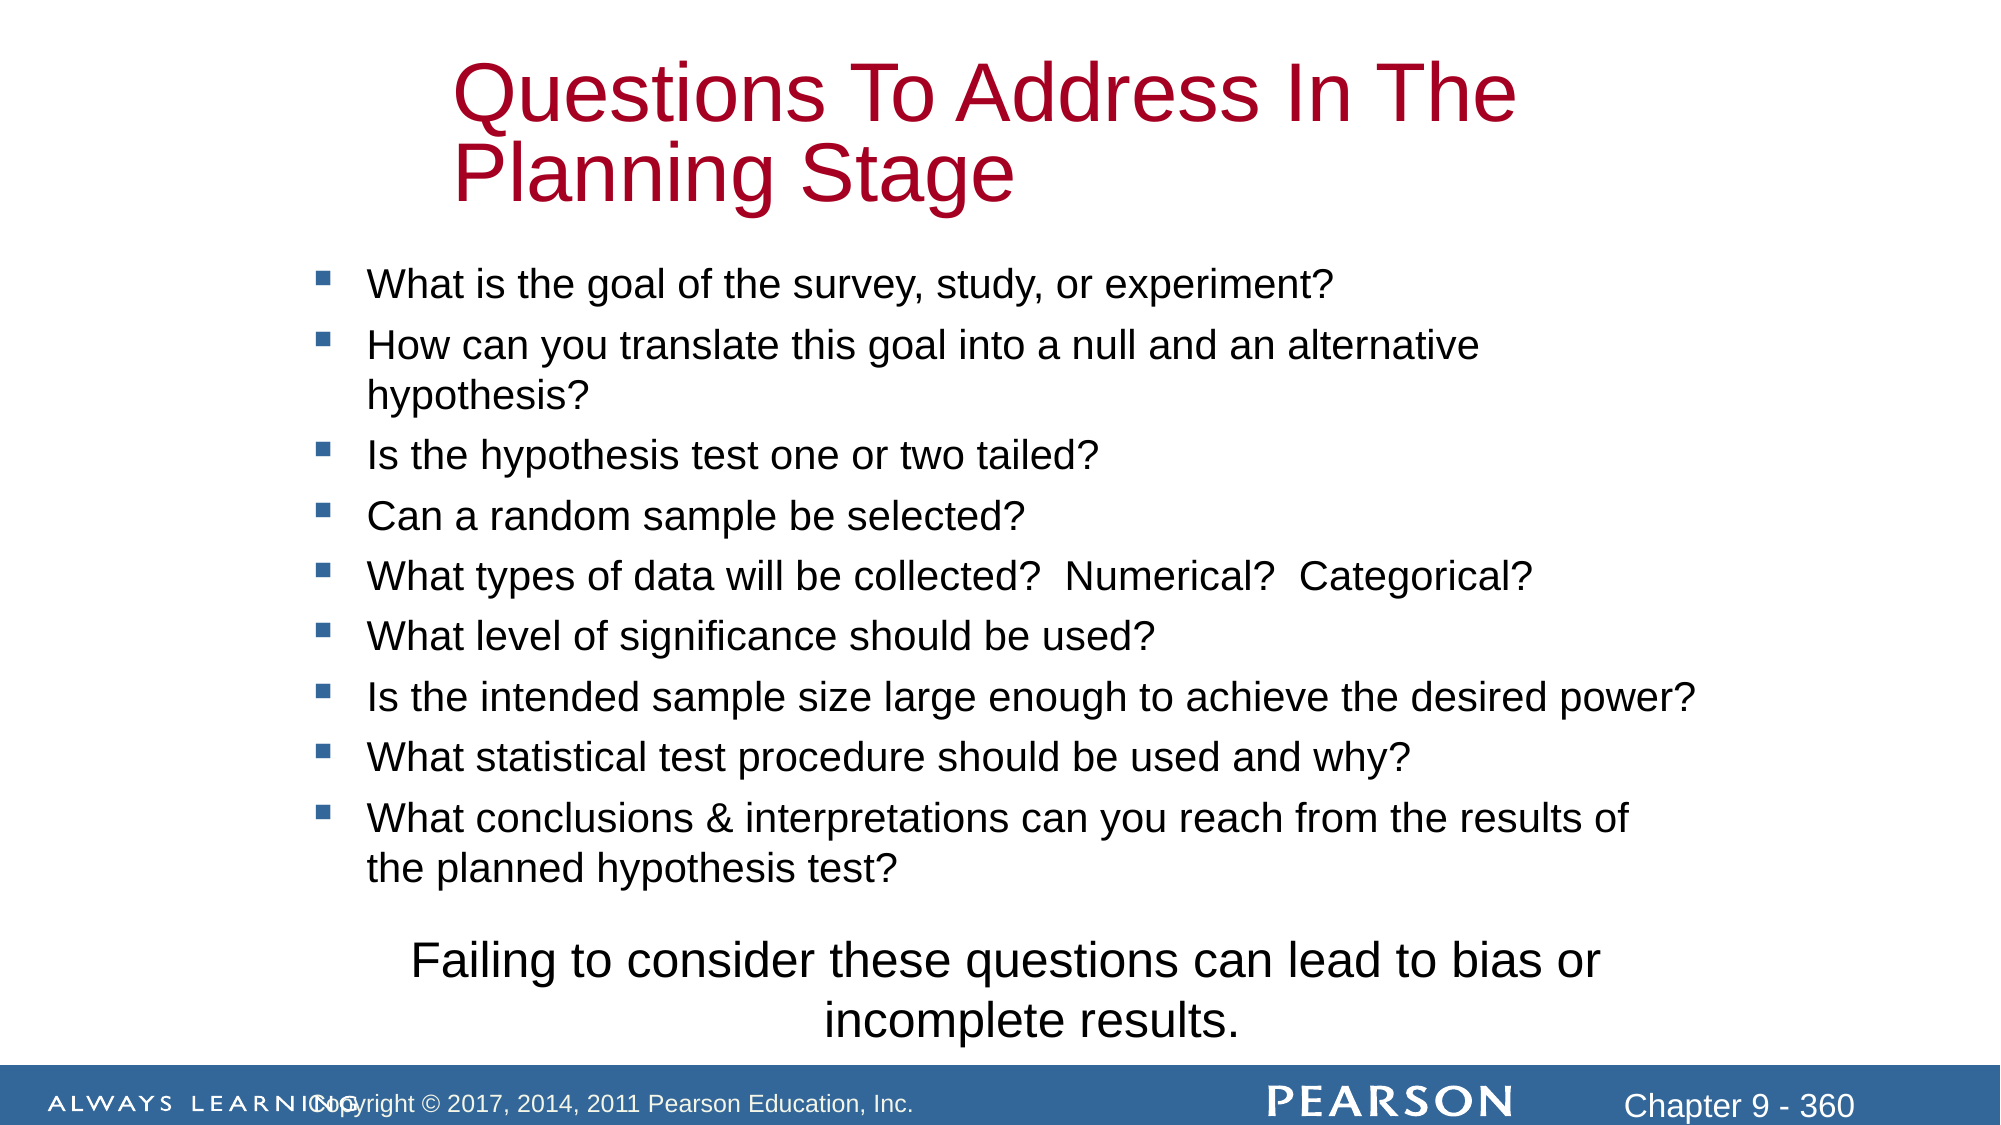

Questions To Address In The Planning Stage
What is the goal of the survey, study, or experiment?
How can you translate this goal into a null and an alternative hypothesis?
Is the hypothesis test one or two tailed?
Can a random sample be selected?
What types of data will be collected?  Numerical?  Categorical?
What level of significance should be used?
Is the intended sample size large enough to achieve the desired power?
What statistical test procedure should be used and why?
What conclusions & interpretations can you reach from the results of the planned hypothesis test?

Failing to consider these questions can lead to bias or incomplete results.